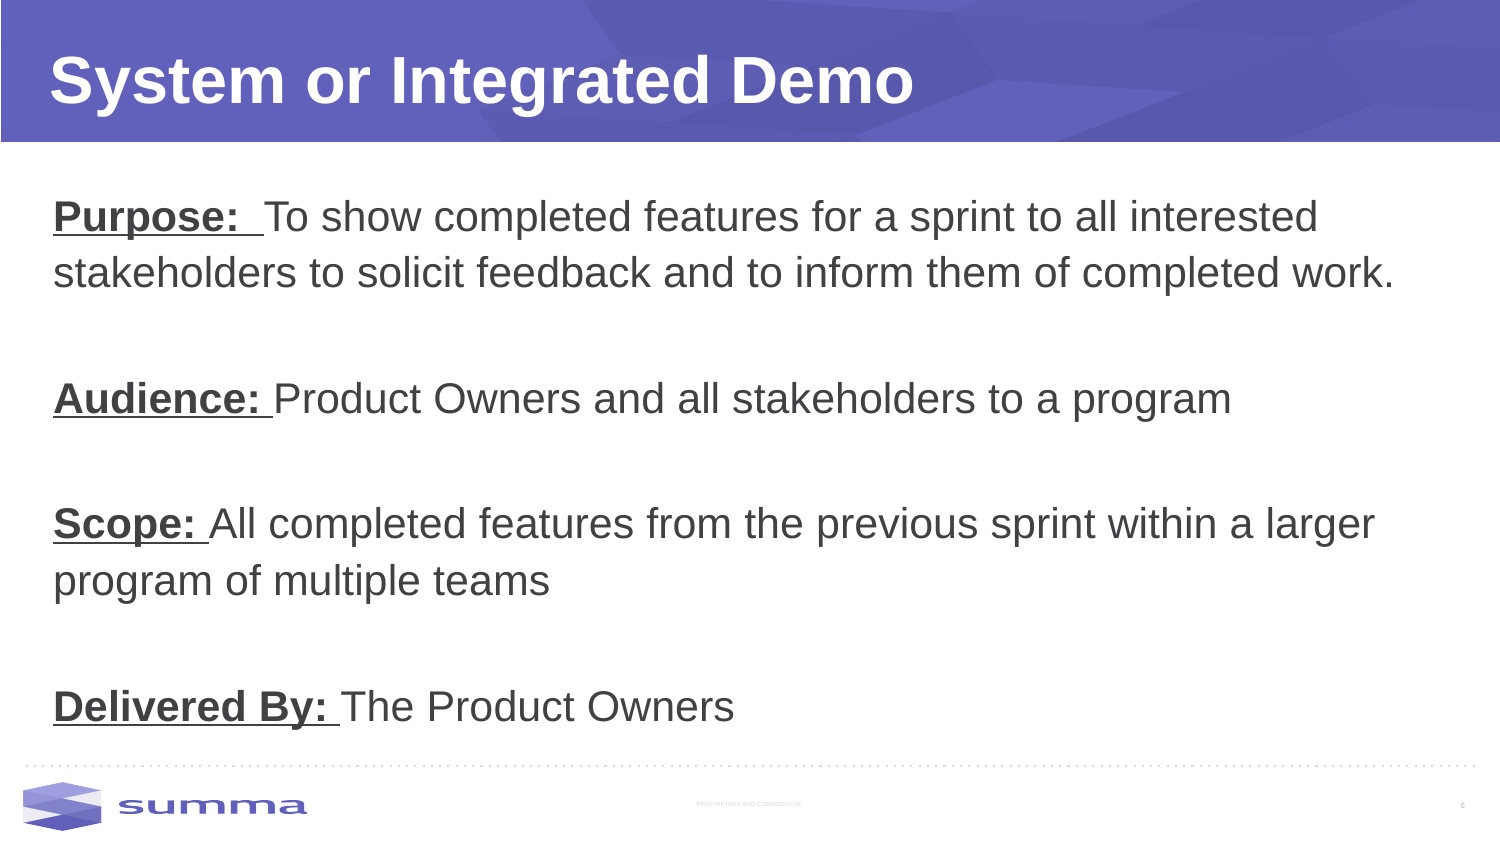

# System or Integrated Demo
Purpose:  To show completed features for a sprint to all interested stakeholders to solicit feedback and to inform them of completed work.

Audience: Product Owners and all stakeholders to a program

Scope: All completed features from the previous sprint within a larger program of multiple teams

Delivered By: The Product Owners

6